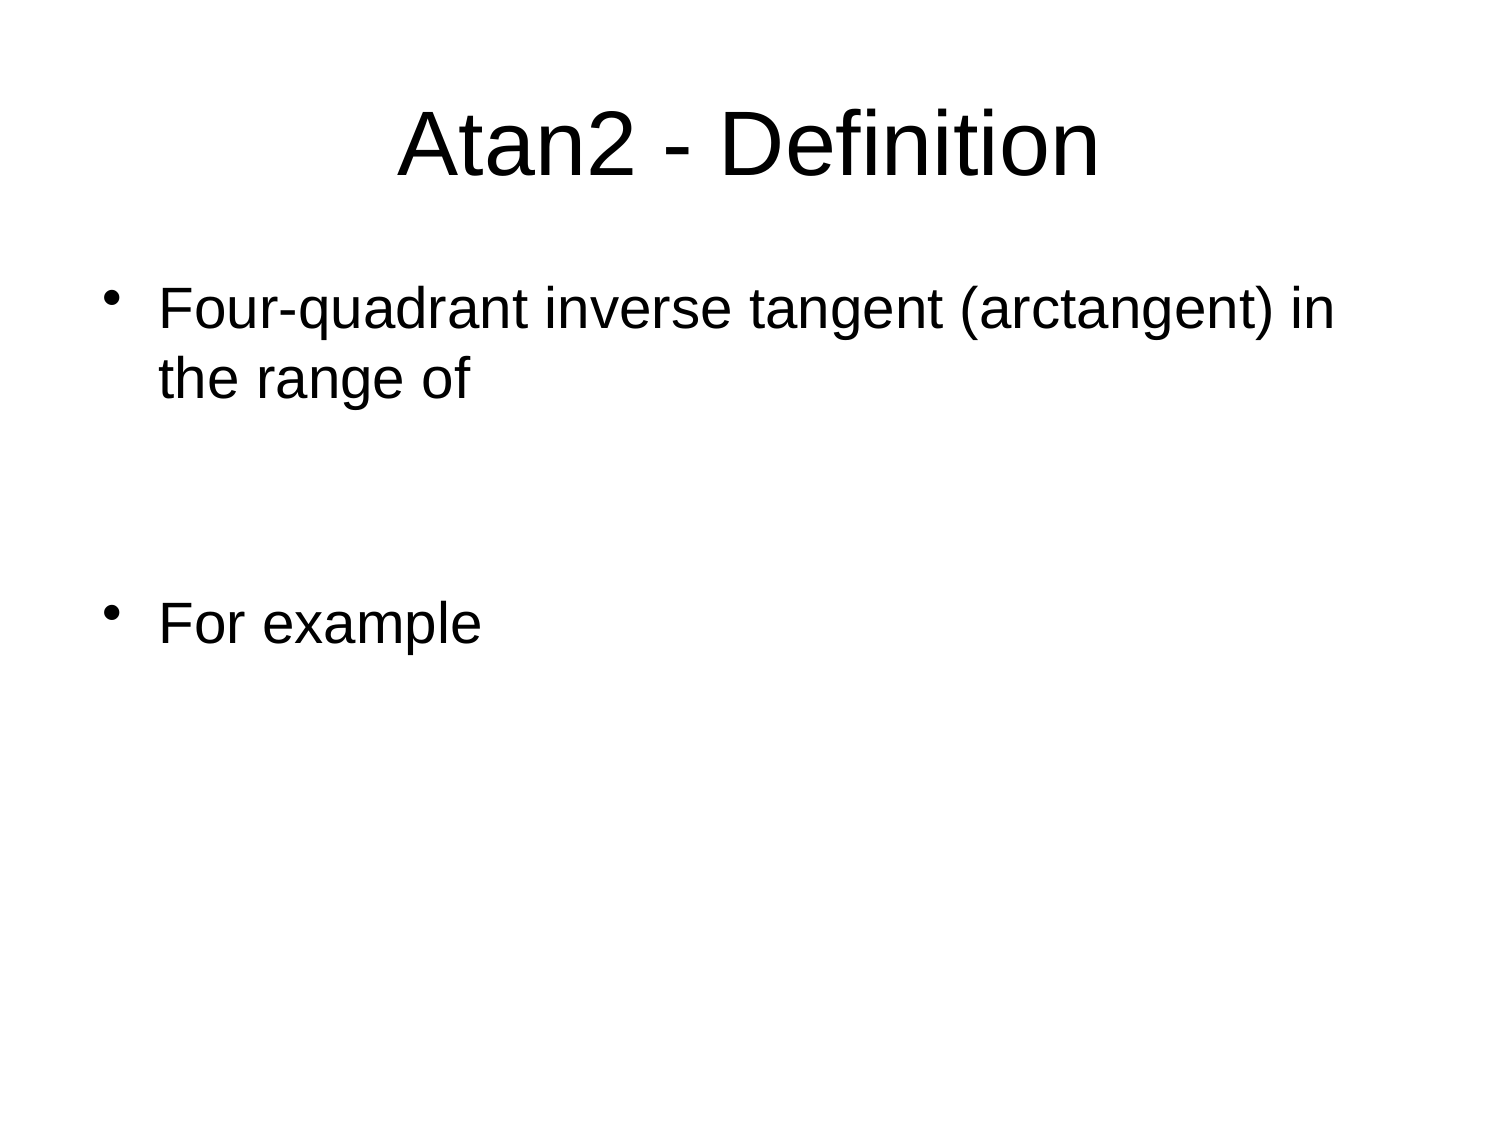

# Atan2 - Definition
Four-quadrant inverse tangent (arctangent) in the range of

For example